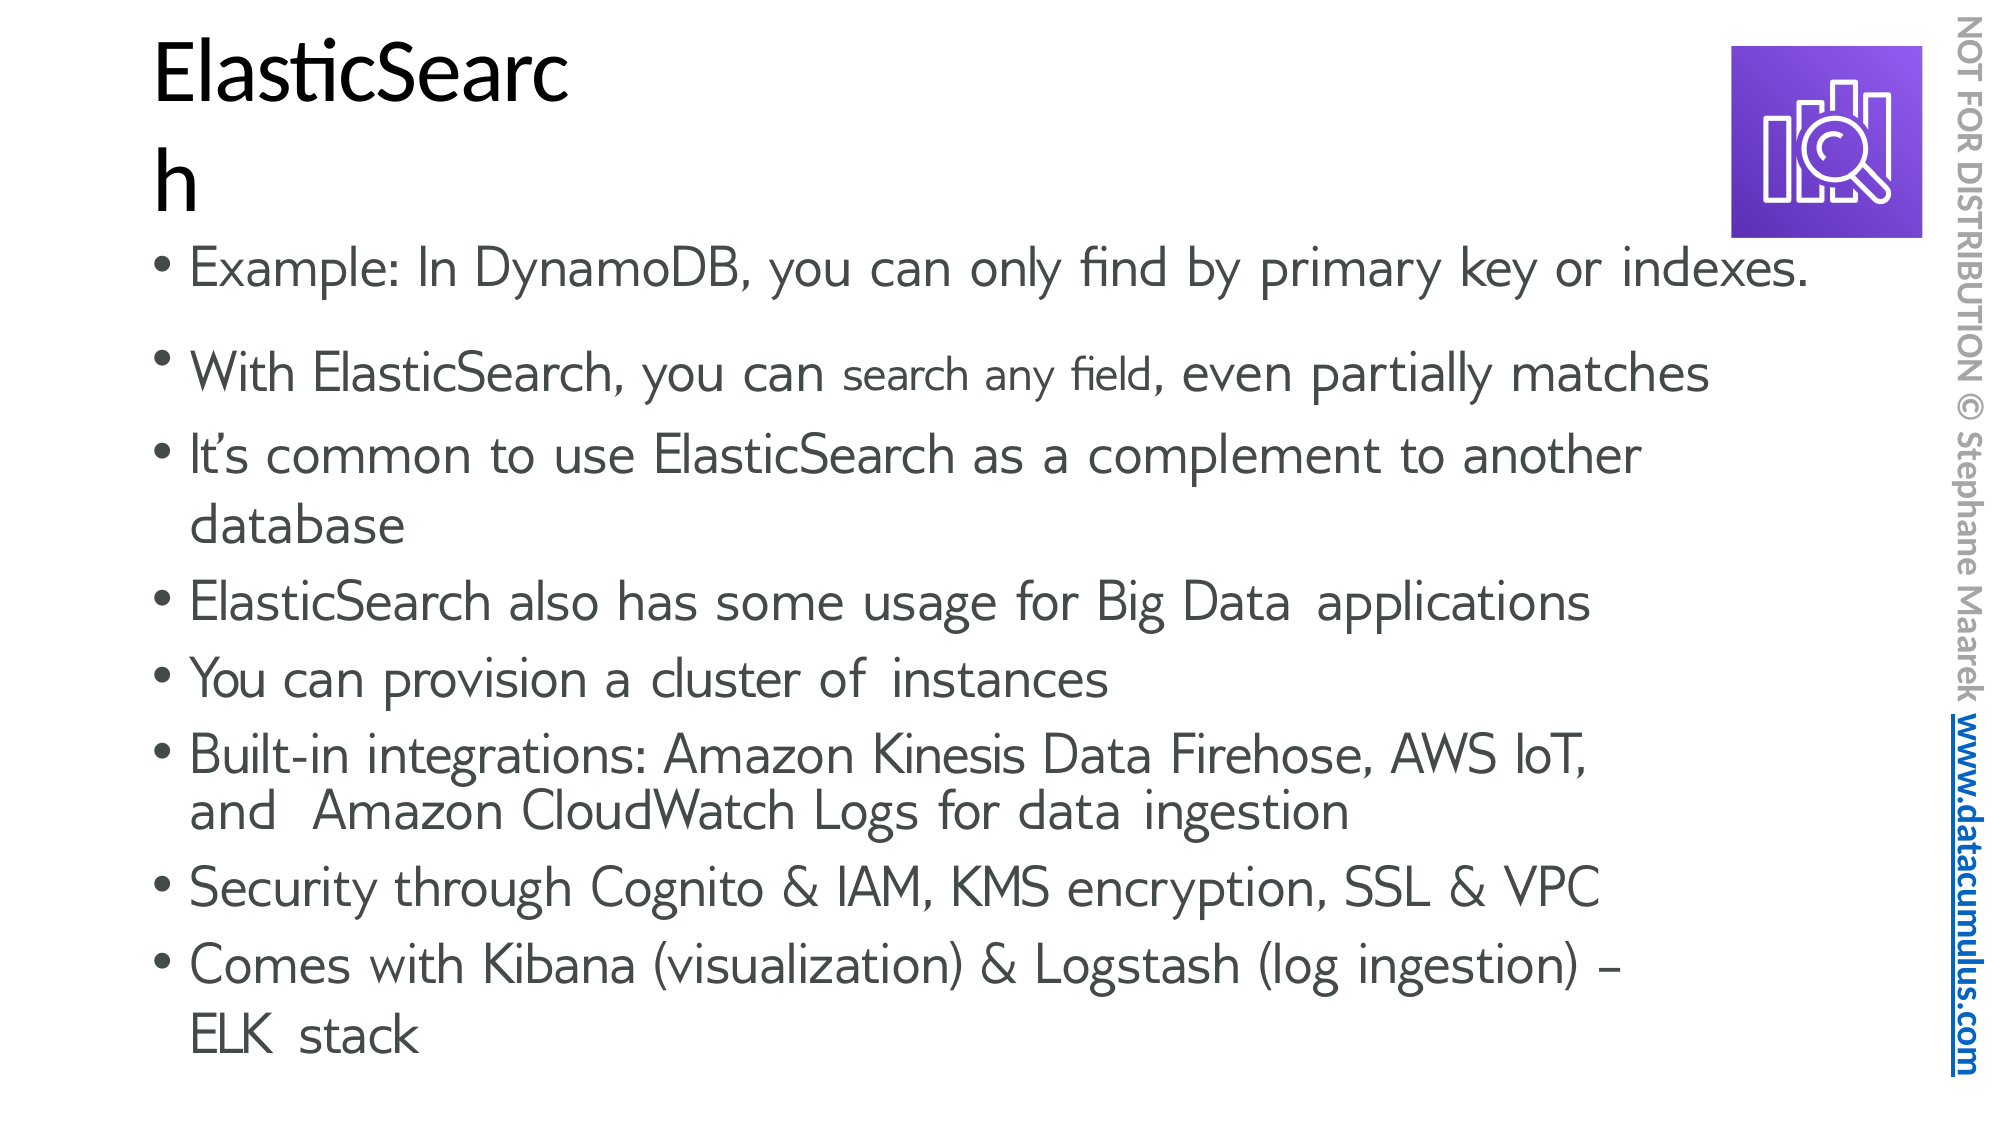

NOT FOR DISTRIBUTION © Stephane Maarek www.datacumulus.com

# ElasticSearch
Example: In DynamoDB, you can only find by primary key or indexes.
With ElasticSearch, you can search any field, even partially matches
It’s common to use ElasticSearch as a complement to another database
ElasticSearch also has some usage for Big Data applications
You can provision a cluster of instances
Built-in integrations: Amazon Kinesis Data Firehose, AWS IoT, and  Amazon CloudWatch Logs for data ingestion
Security through Cognito & IAM, KMS encryption, SSL & VPC
Comes with Kibana (visualization) & Logstash (log ingestion) – ELK stack
© Stephane Maarek